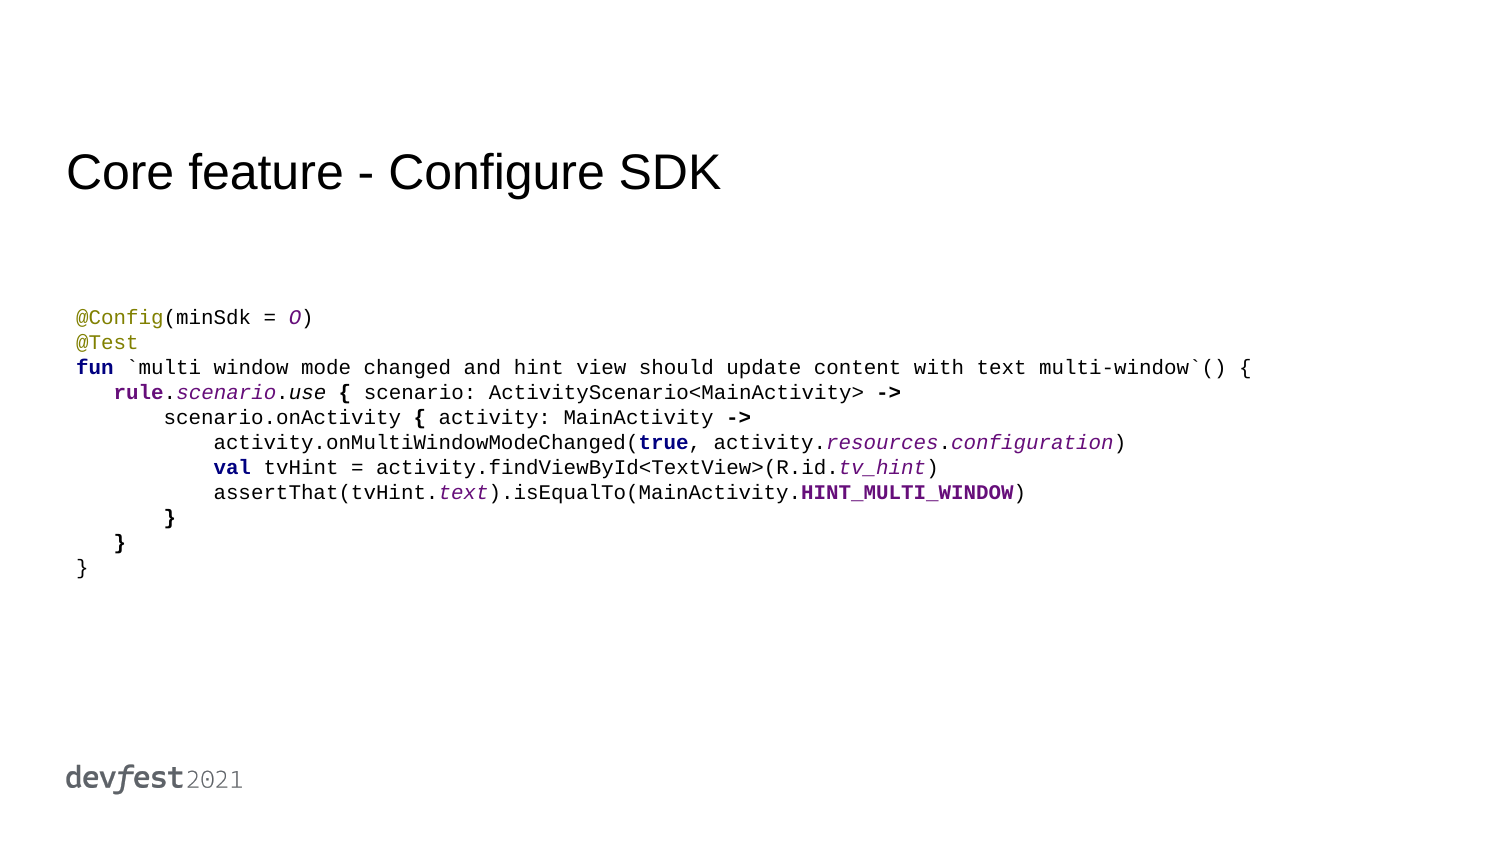

# Core feature - Configure SDK
@Config(minSdk = O)
@Test
fun `multi window mode changed and hint view should update content with text multi-window`() {
   rule.scenario.use { scenario: ActivityScenario<MainActivity> ->
       scenario.onActivity { activity: MainActivity ->
           activity.onMultiWindowModeChanged(true, activity.resources.configuration)
           val tvHint = activity.findViewById<TextView>(R.id.tv_hint)
           assertThat(tvHint.text).isEqualTo(MainActivity.HINT_MULTI_WINDOW)
       }
   }
}